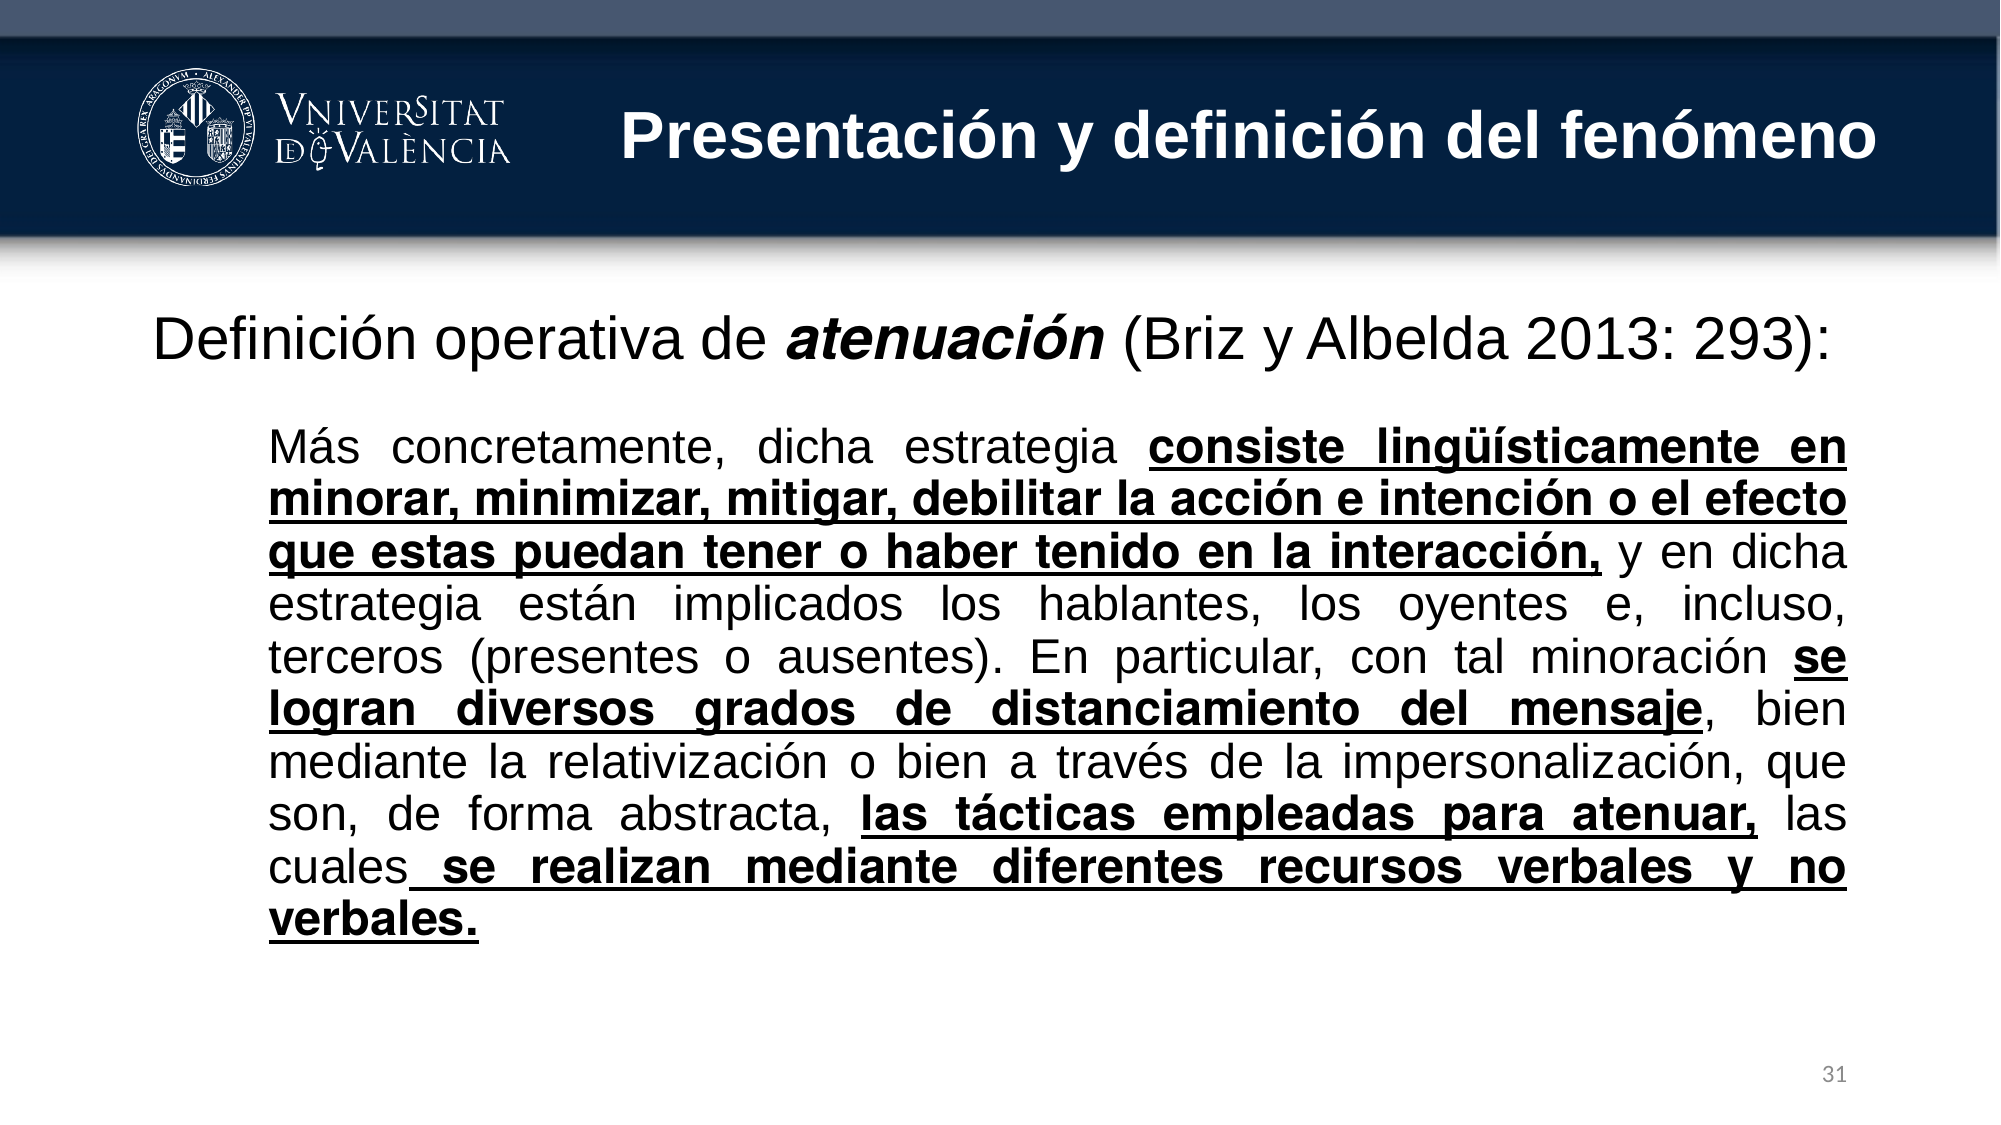

# Presentación y definición del fenómeno
Definición operativa de atenuación (Briz y Albelda 2013: 293):
Más concretamente, dicha estrategia consiste lingüísticamente en minorar, minimizar, mitigar, debilitar la acción e intención o el efecto que estas puedan tener o haber tenido en la interacción, y en dicha estrategia están implicados los hablantes, los oyentes e, incluso, terceros (presentes o ausentes). En particular, con tal minoración se logran diversos grados de distanciamiento del mensaje, bien mediante la relativización o bien a través de la impersonalización, que son, de forma abstracta, las tácticas empleadas para atenuar, las cuales se realizan mediante diferentes recursos verbales y no verbales.

31